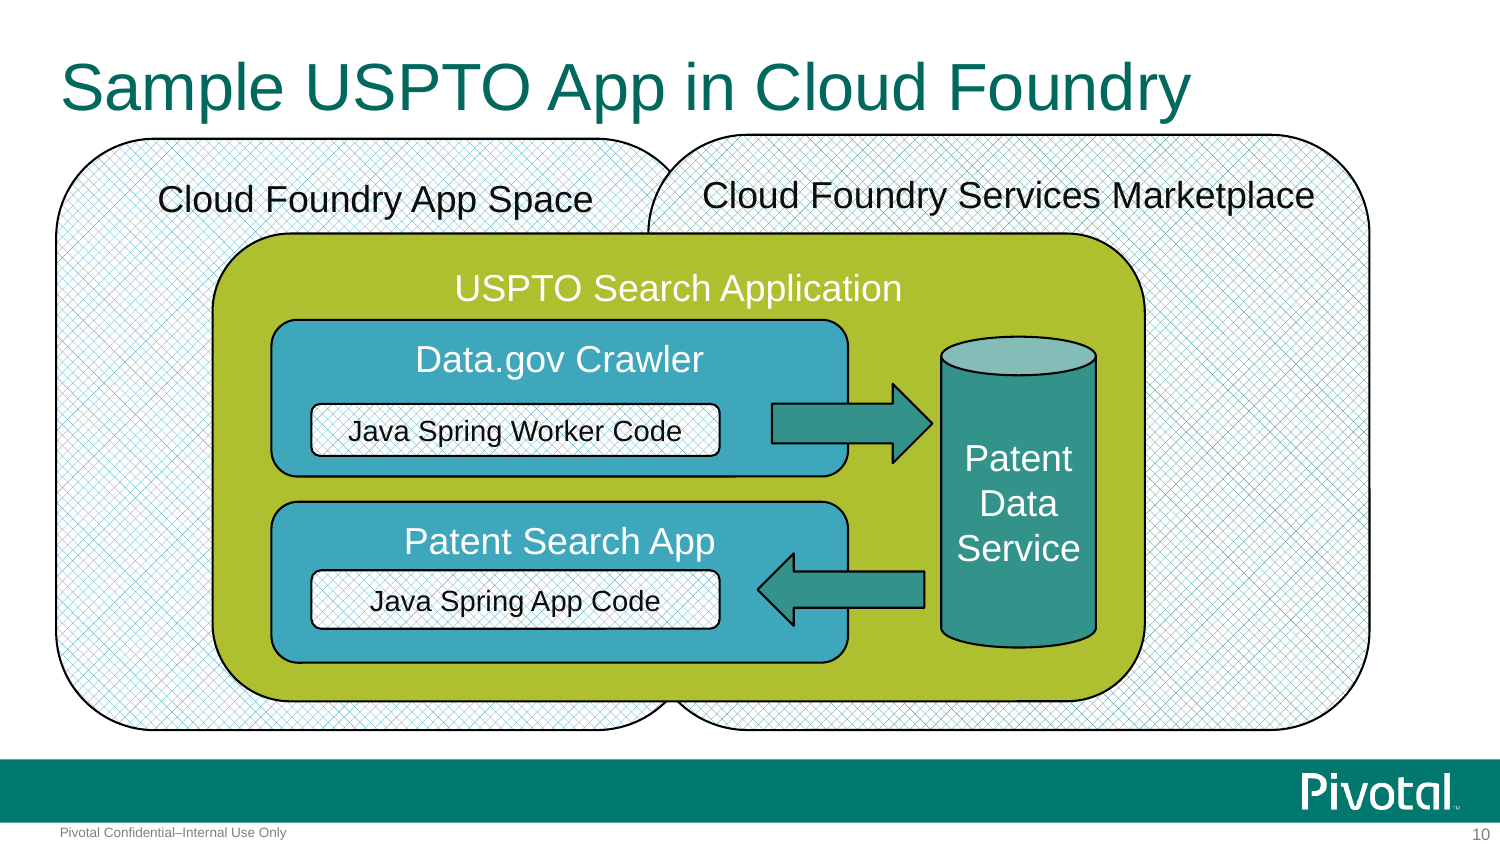

# Sample USPTO App in Cloud Foundry
Cloud Foundry Services Marketplace
Cloud Foundry App Space
USPTO Search Application
Data.gov Crawler
Patent Data Service

Java Spring Worker Code
Patent Search App

Java Spring App Code